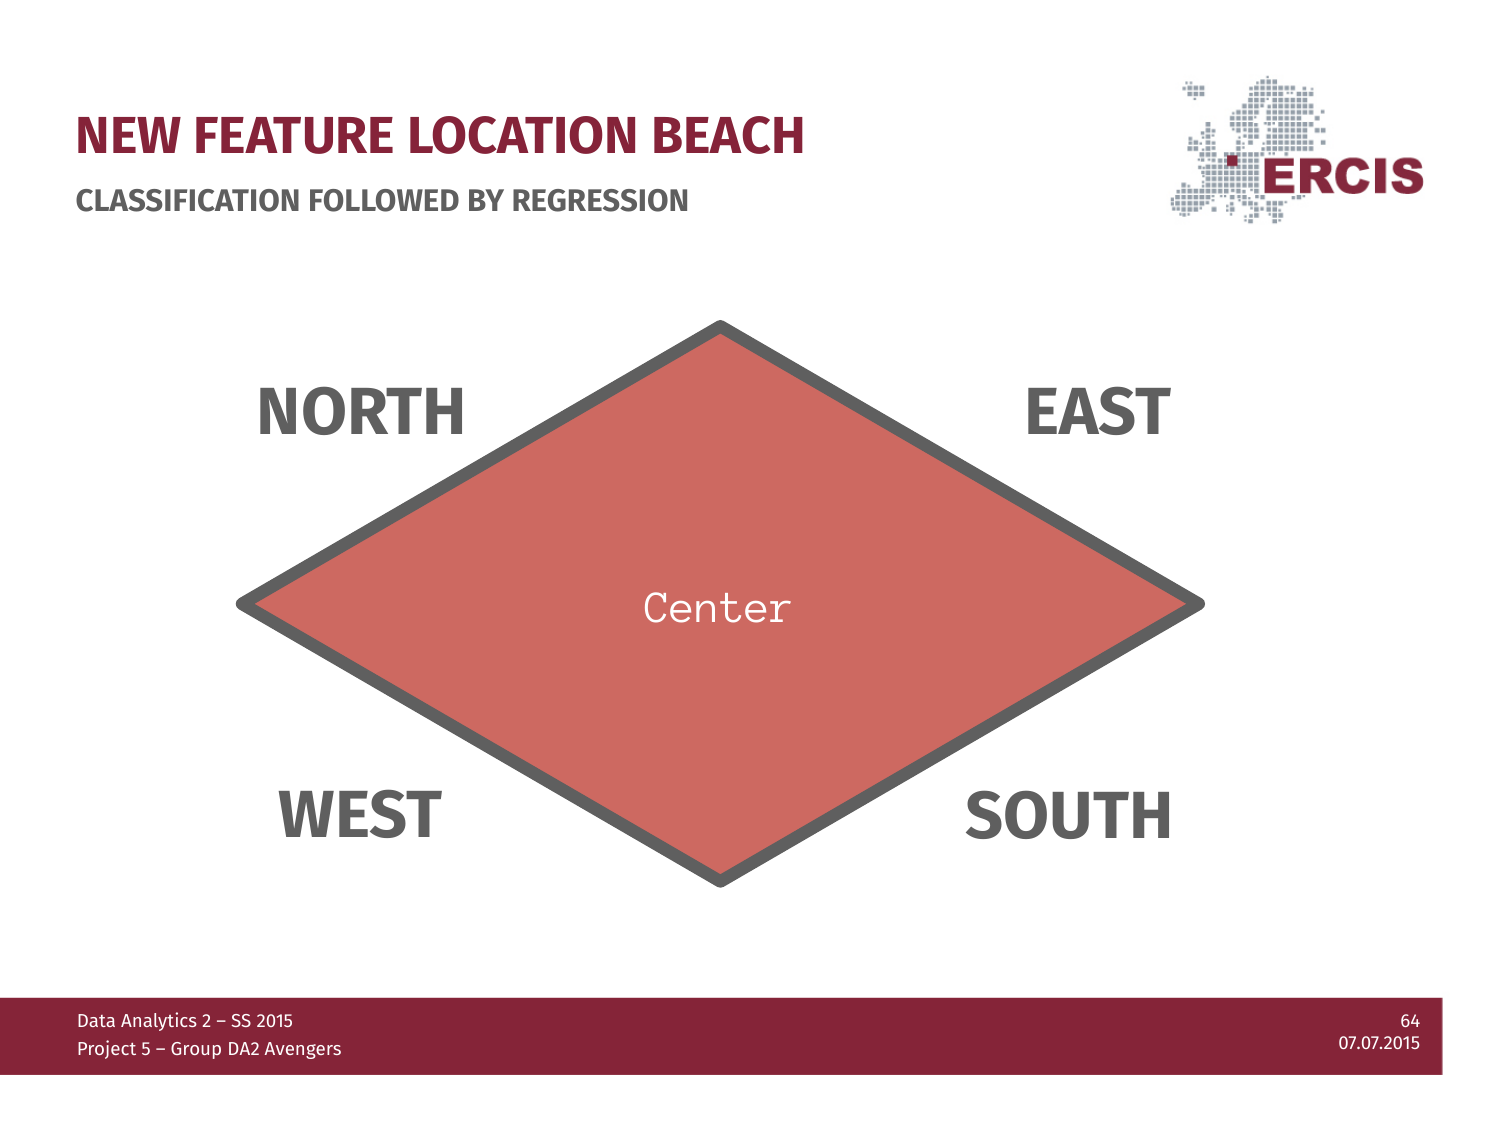

New feature Location Beach
Classification followed by regression
Center
North
East
West
South